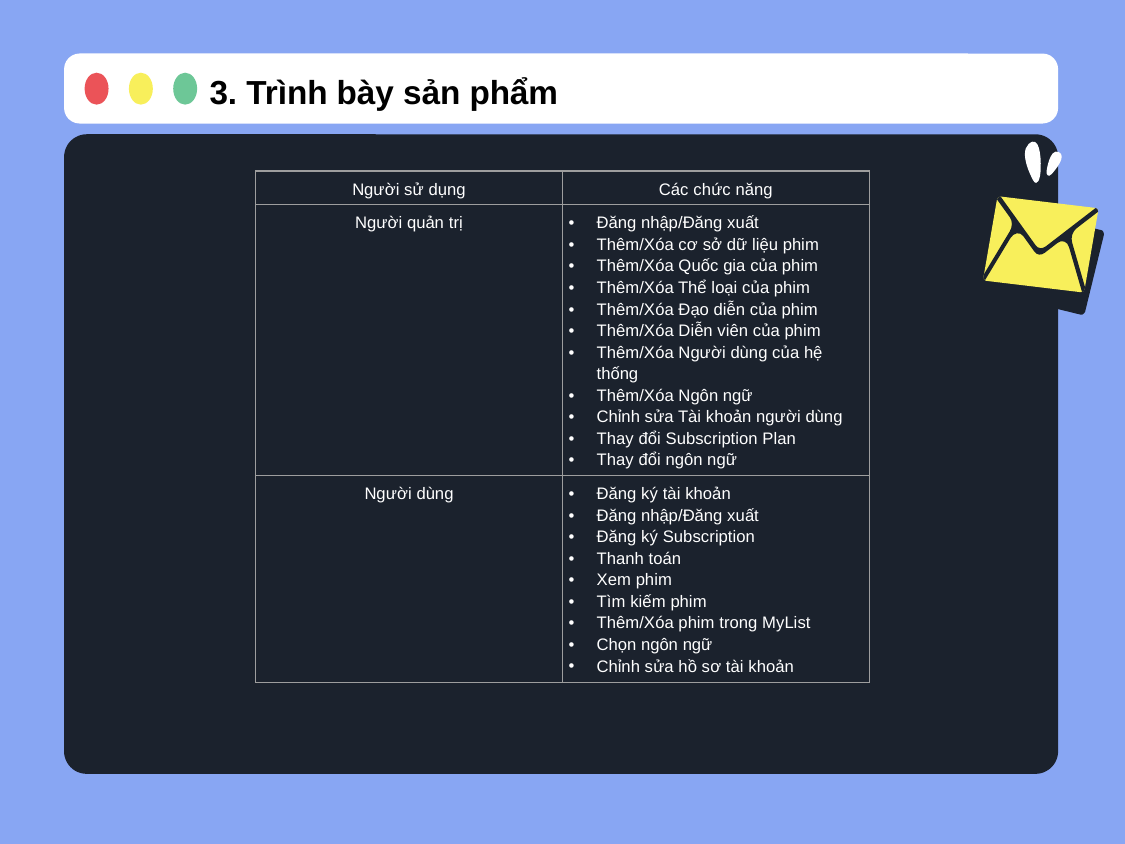

3. Trình bày sản phẩm
| Người sử dụng | Các chức năng |
| --- | --- |
| Người quản trị | Đăng nhập/Đăng xuất Thêm/Xóa cơ sở dữ liệu phim Thêm/Xóa Quốc gia của phim Thêm/Xóa Thể loại của phim Thêm/Xóa Đạo diễn của phim Thêm/Xóa Diễn viên của phim Thêm/Xóa Người dùng của hệ thống Thêm/Xóa Ngôn ngữ Chỉnh sửa Tài khoản người dùng Thay đổi Subscription Plan Thay đổi ngôn ngữ |
| Người dùng | Đăng ký tài khoản Đăng nhập/Đăng xuất Đăng ký Subscription Thanh toán Xem phim Tìm kiếm phim Thêm/Xóa phim trong MyList Chọn ngôn ngữ Chỉnh sửa hồ sơ tài khoản |